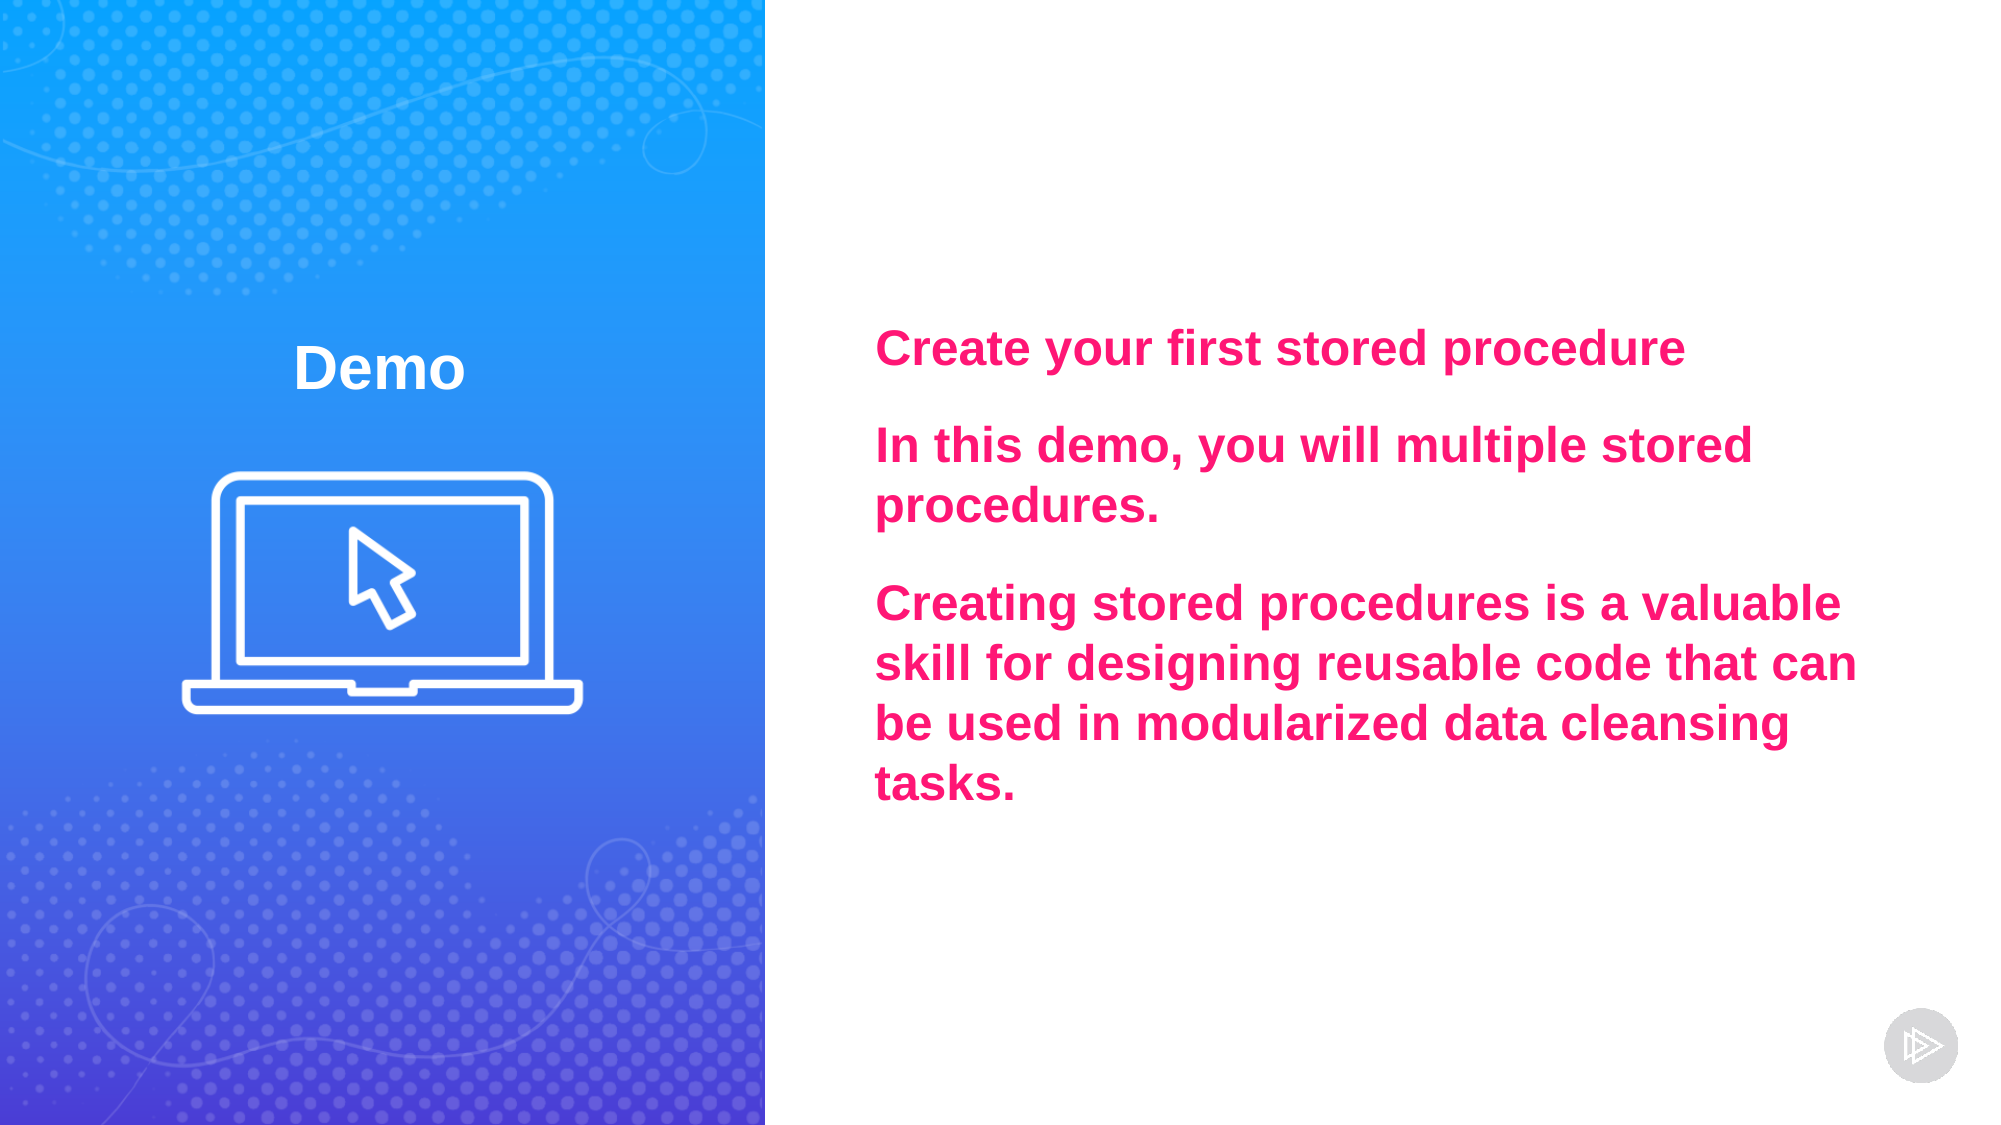

Create your first stored procedure
In this demo, you will multiple stored procedures.
Creating stored procedures is a valuable skill for designing reusable code that can be used in modularized data cleansing tasks.
Demo